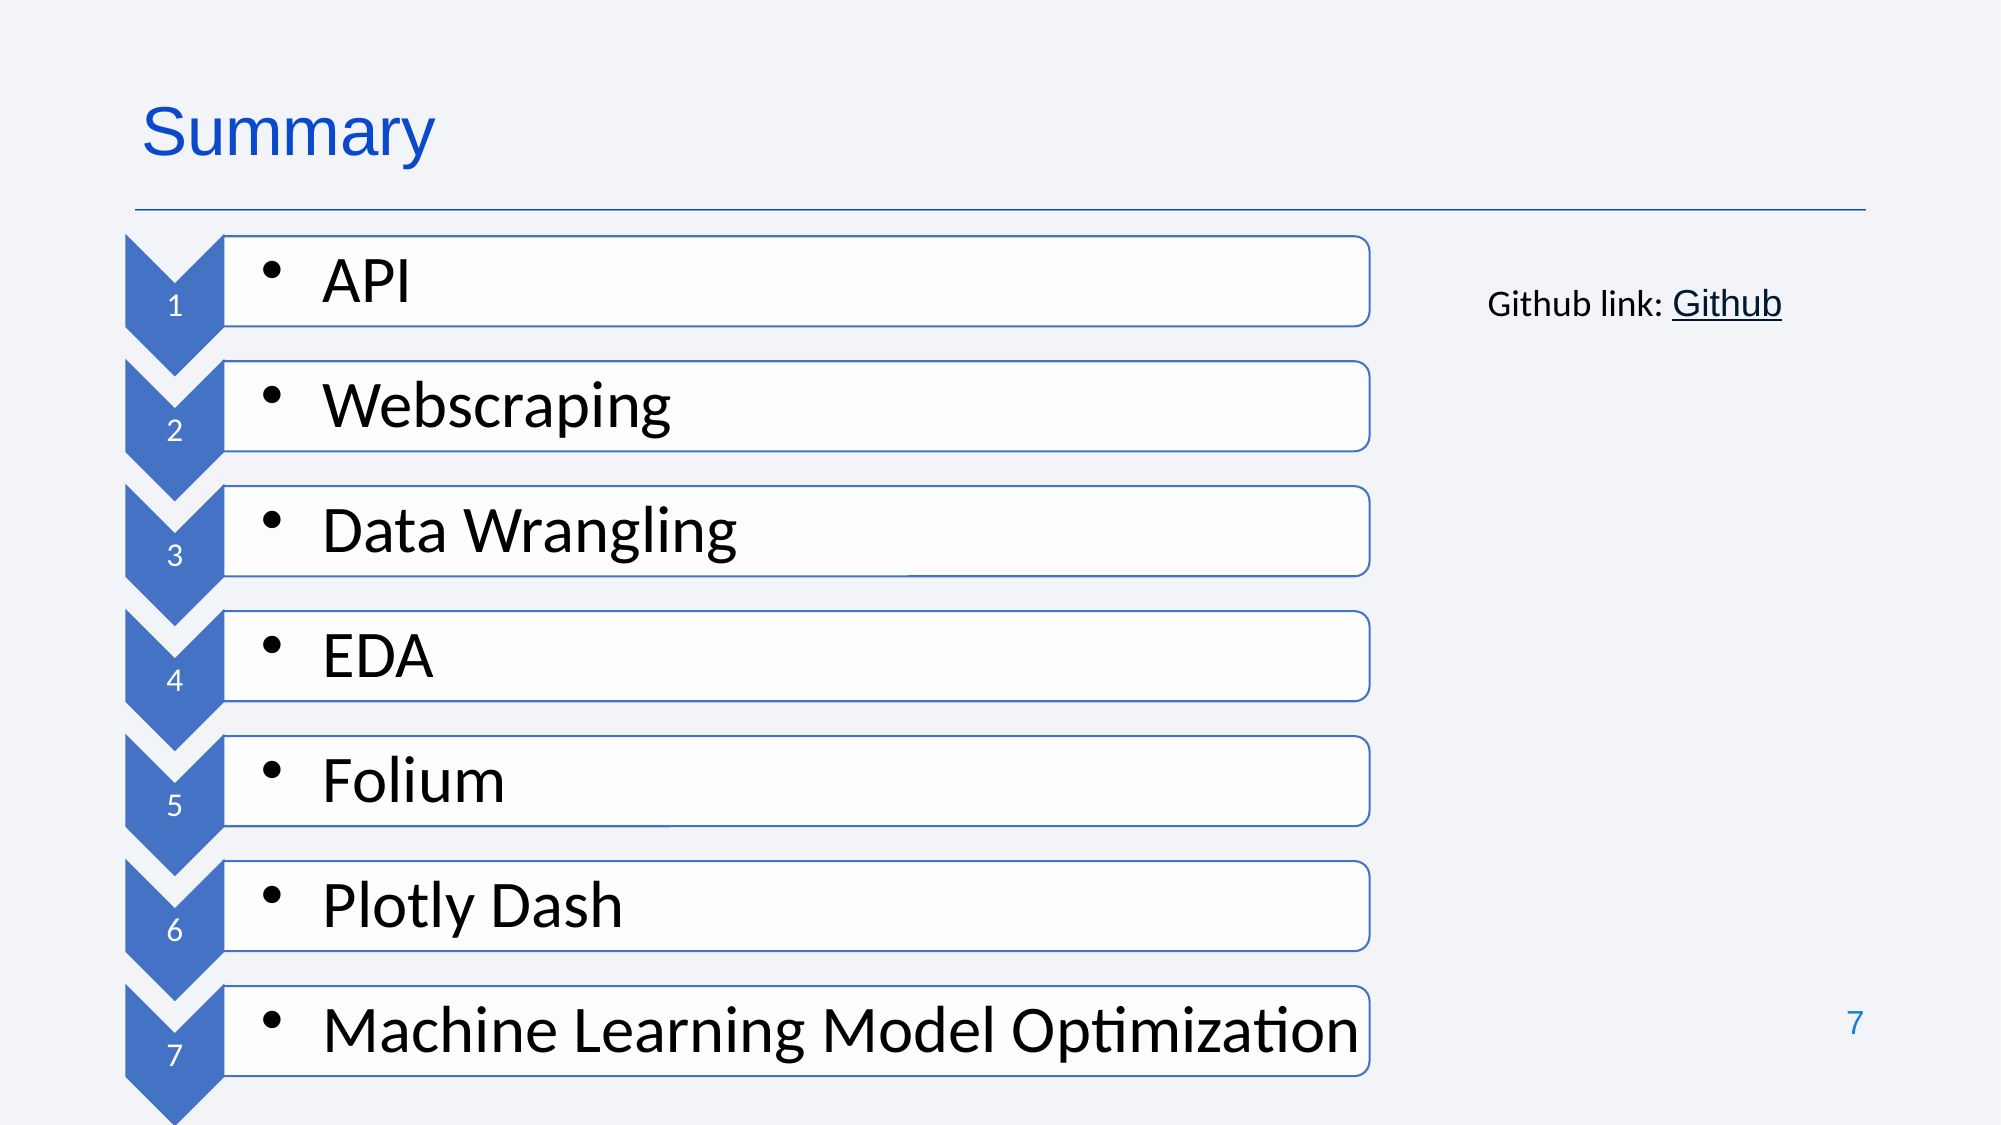

Summary
1
 API
2
 Webscraping
3
 Data Wrangling
4
 EDA
5
 Folium
6
 Plotly Dash
7
 Machine Learning Model Optimization
Github link: Github

7